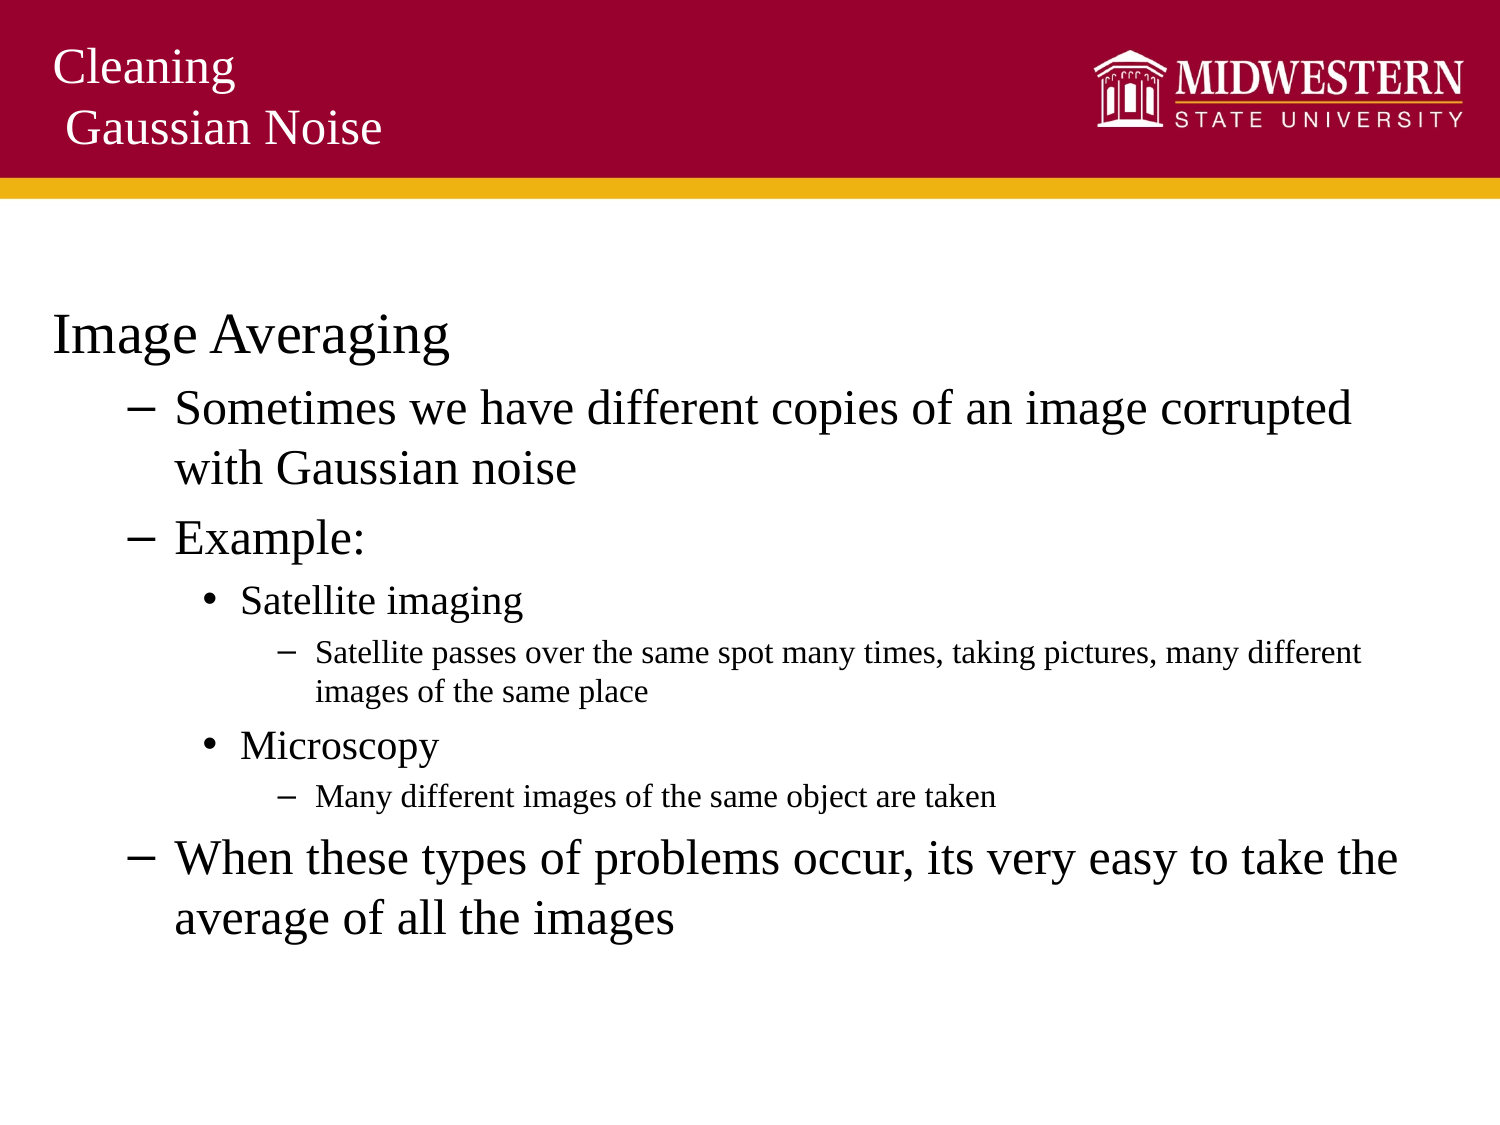

# Cleaning Gaussian Noise
Image Averaging
Sometimes we have different copies of an image corrupted with Gaussian noise
Example:
Satellite imaging
Satellite passes over the same spot many times, taking pictures, many different images of the same place
Microscopy
Many different images of the same object are taken
When these types of problems occur, its very easy to take the average of all the images